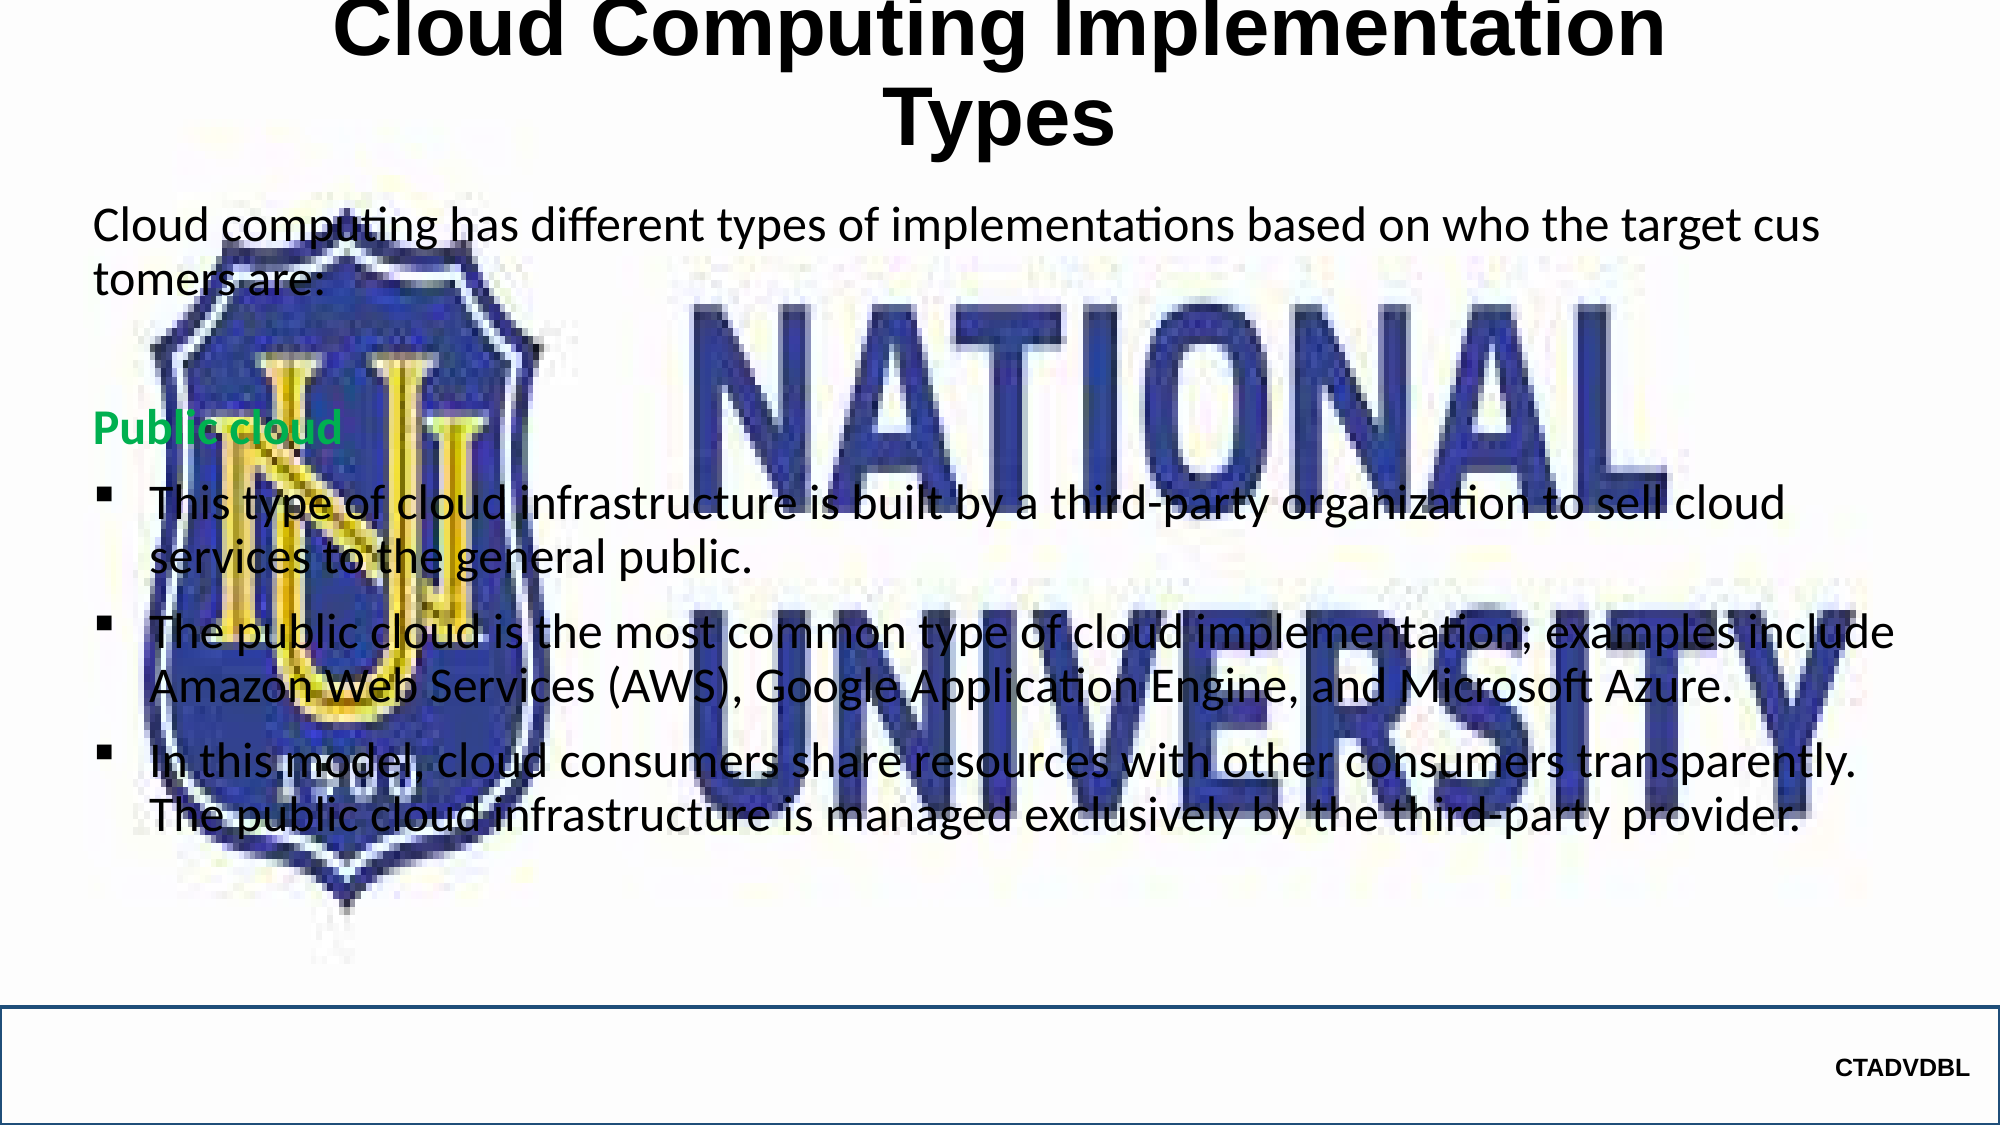

# Cloud Computing Implementation Types
Cloud computing has different types of implementations based on who the target cus tomers are:

Public cloud
This type of cloud infrastructure is built by a third-party organization to sell cloud services to the general public.
The public cloud is the most common type of cloud implementation; examples include Amazon Web Services (AWS), Google Application Engine, and Microsoft Azure.
In this model, cloud consumers share resources with other consumers transparently. The public cloud infrastructure is managed exclusively by the third-party provider.

CTADVDBL